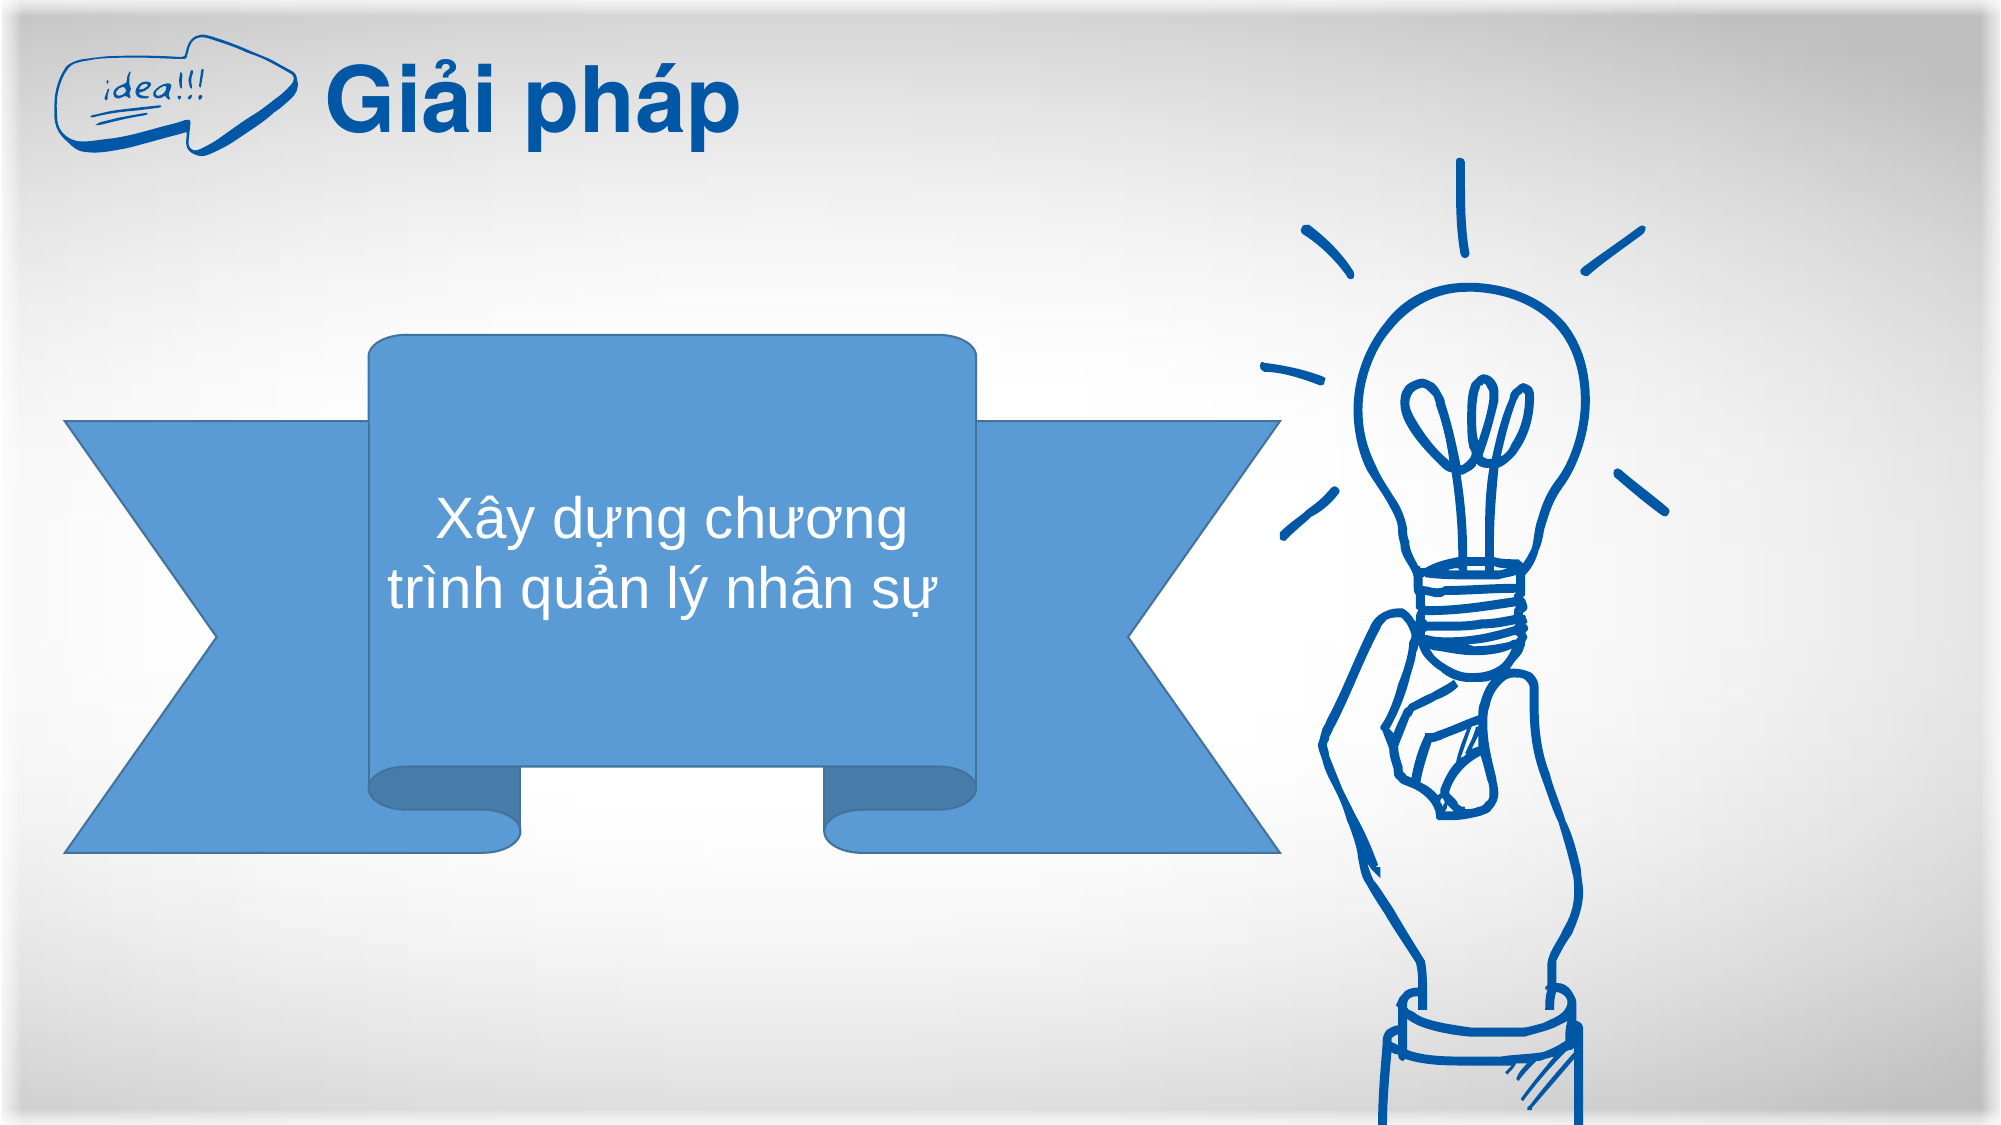

Giải pháp

Xây dựng chương trình quản lý nhân sự